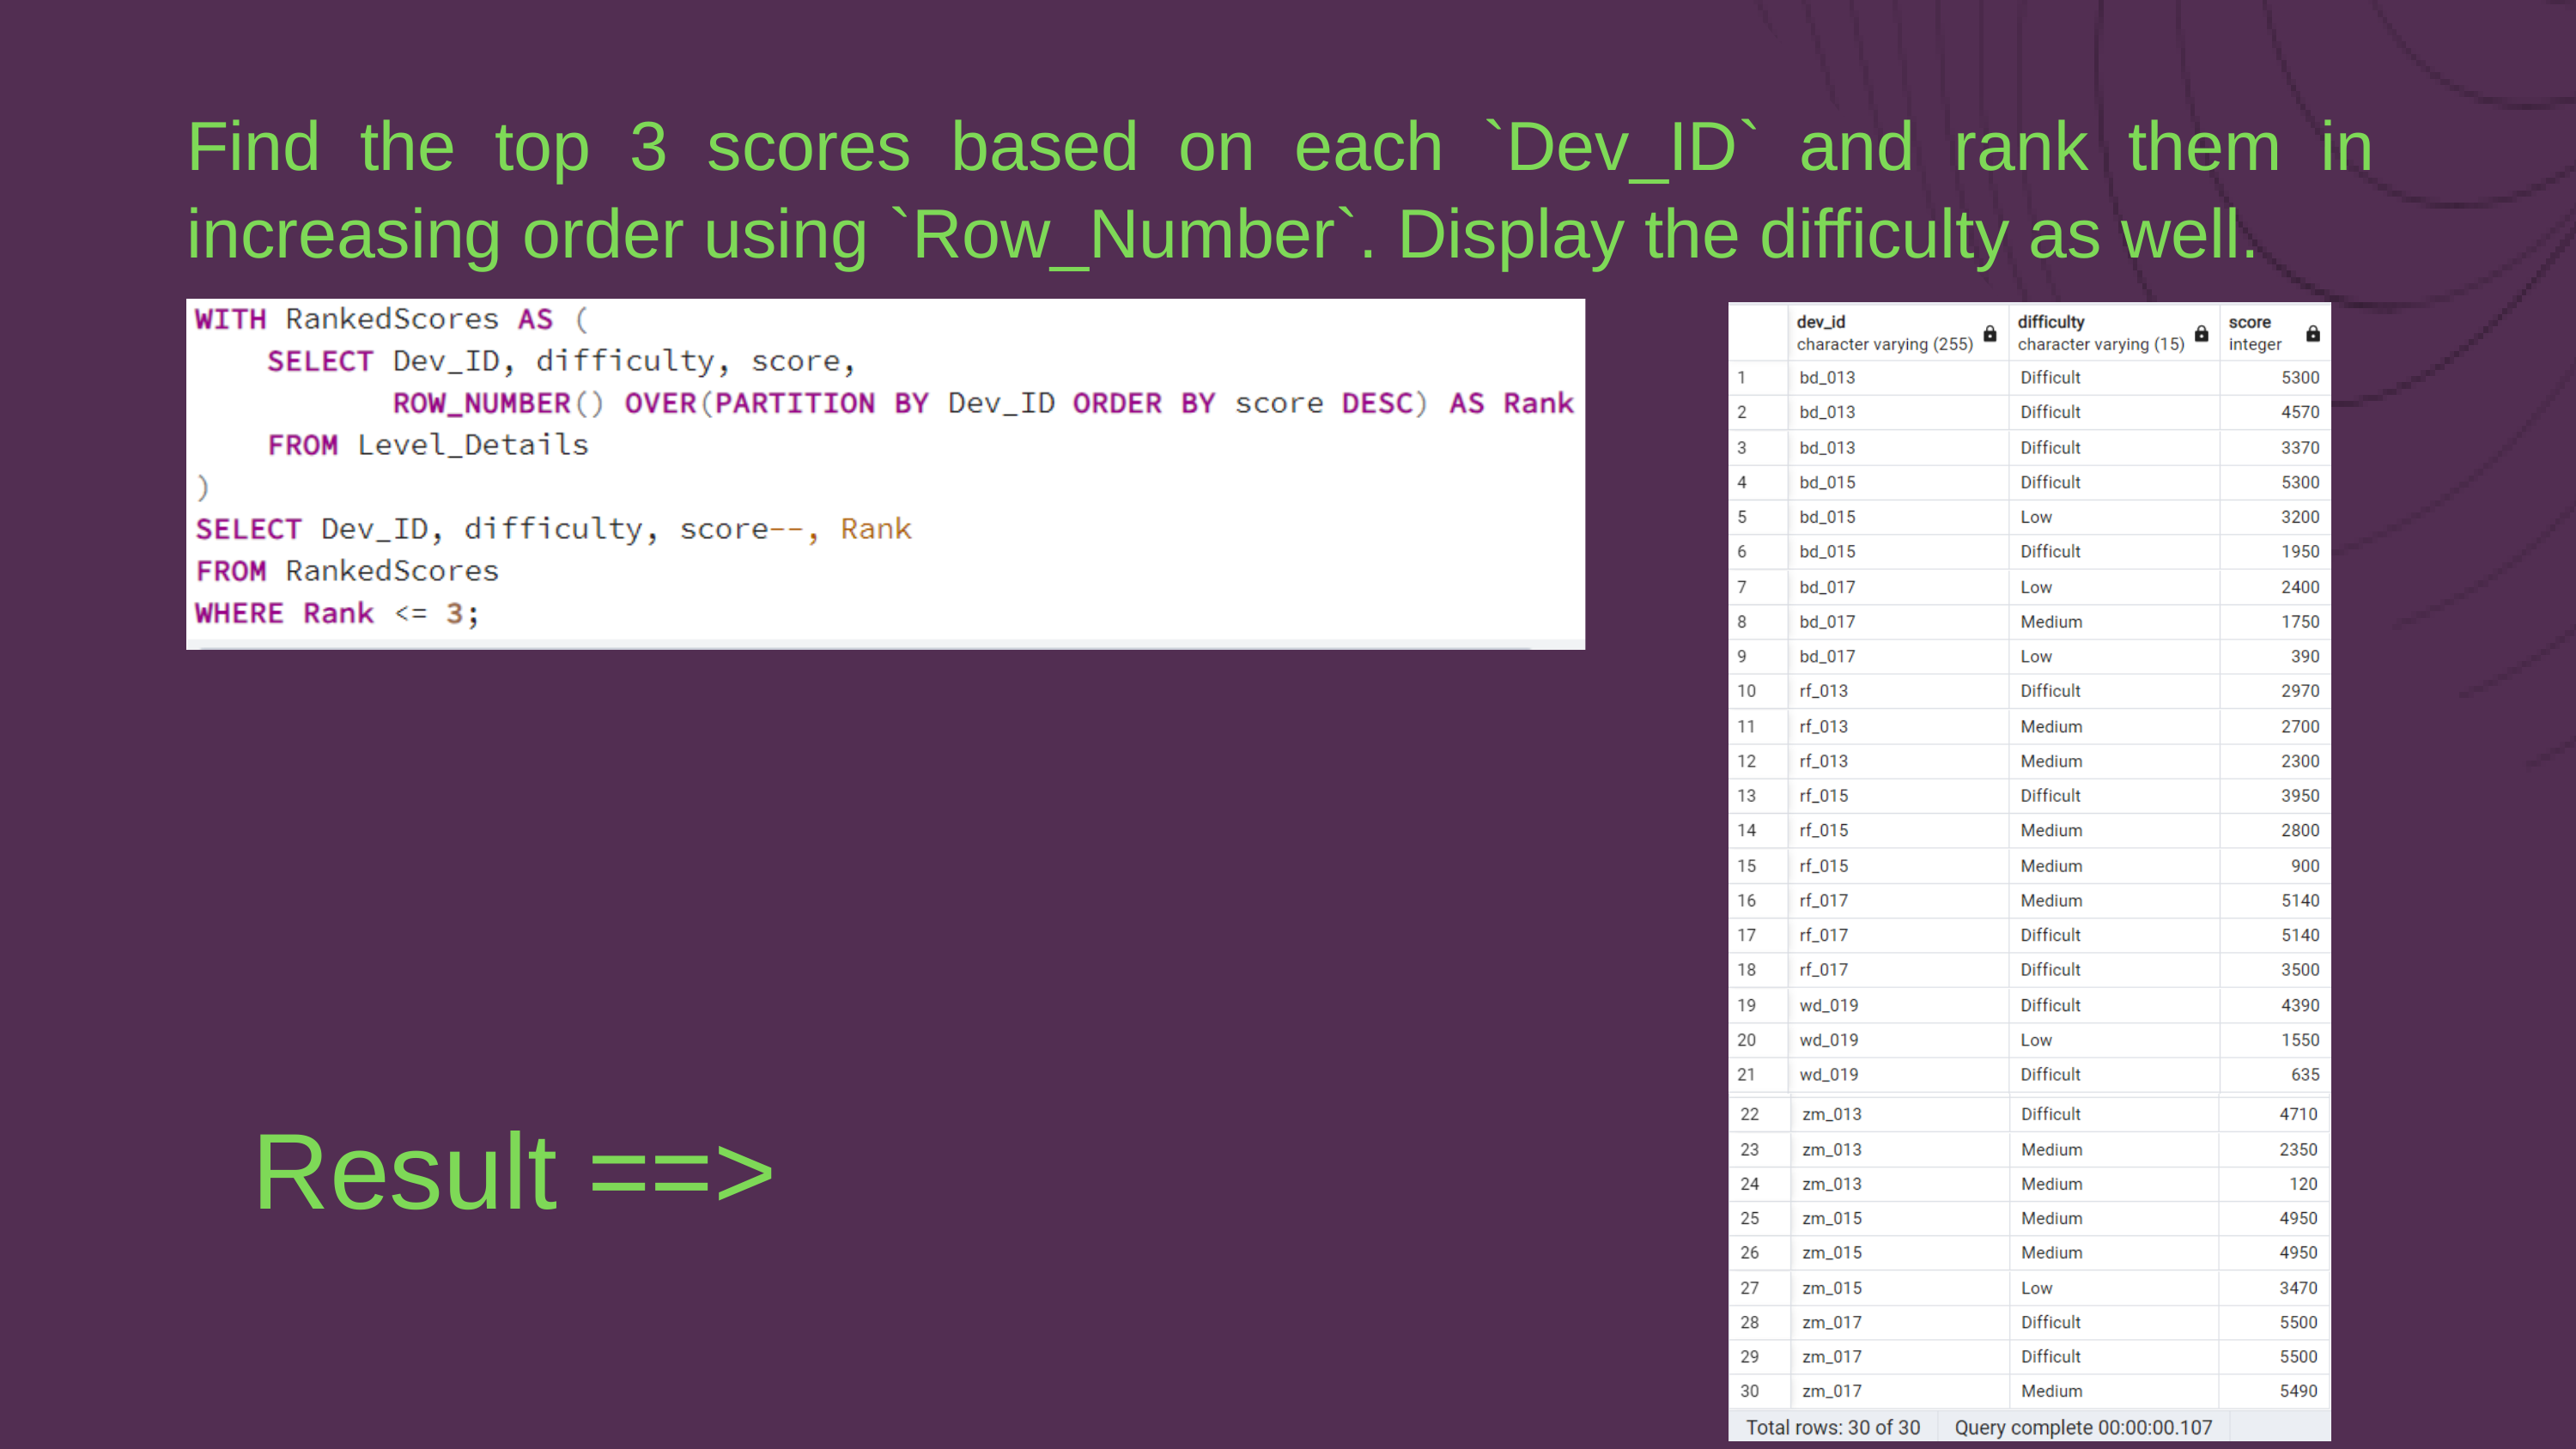

Find the top 3 scores based on each `Dev_ID` and rank them in increasing order using `Row_Number`. Display the difficulty as well.

Result ==>